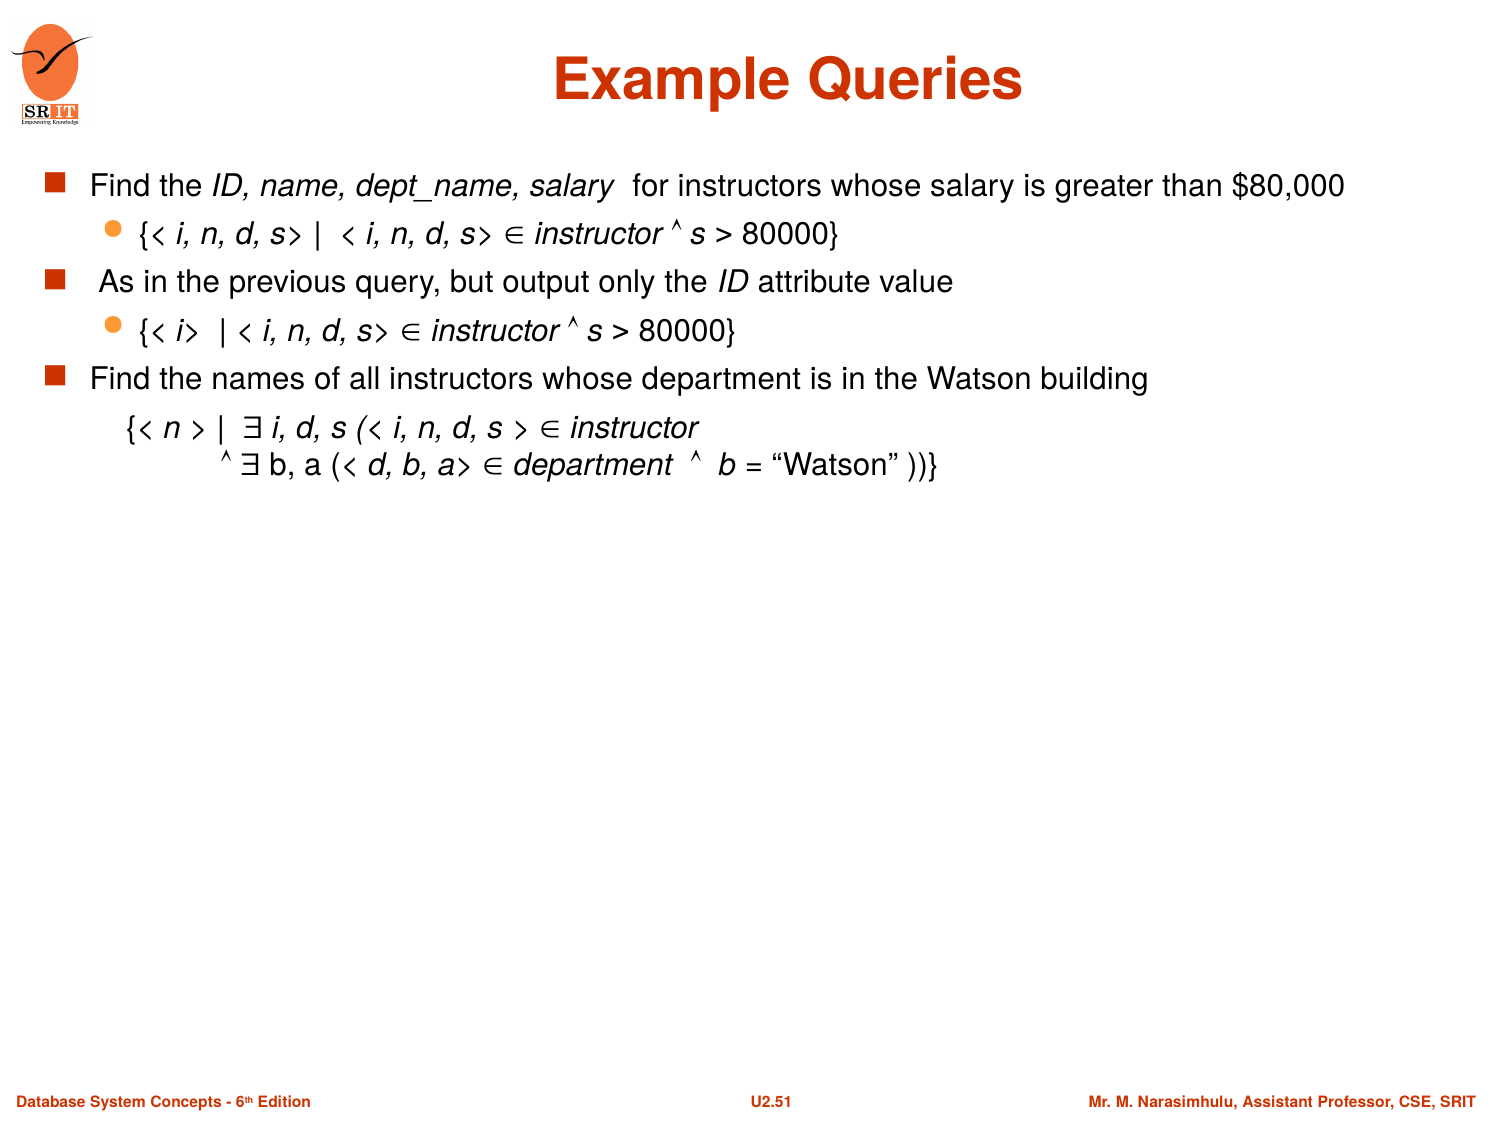

# Example Queries
Find the ID, name, dept_name, salary  for instructors whose salary is greater than $80,000
{< i, n, d, s> |  < i, n, d, s> ∈ instructor ∧ s > 80000}
 As in the previous query, but output only the ID attribute value
{< i>  | < i, n, d, s> ∈ instructor ∧ s > 80000}
Find the names of all instructors whose department is in the Watson building
         {< n > |  ∃ i, d, s (< i, n, d, s > ∈ instructor
               ∧ ∃ b, a (< d, b, a> ∈ department  ∧  b = “Watson” ))}